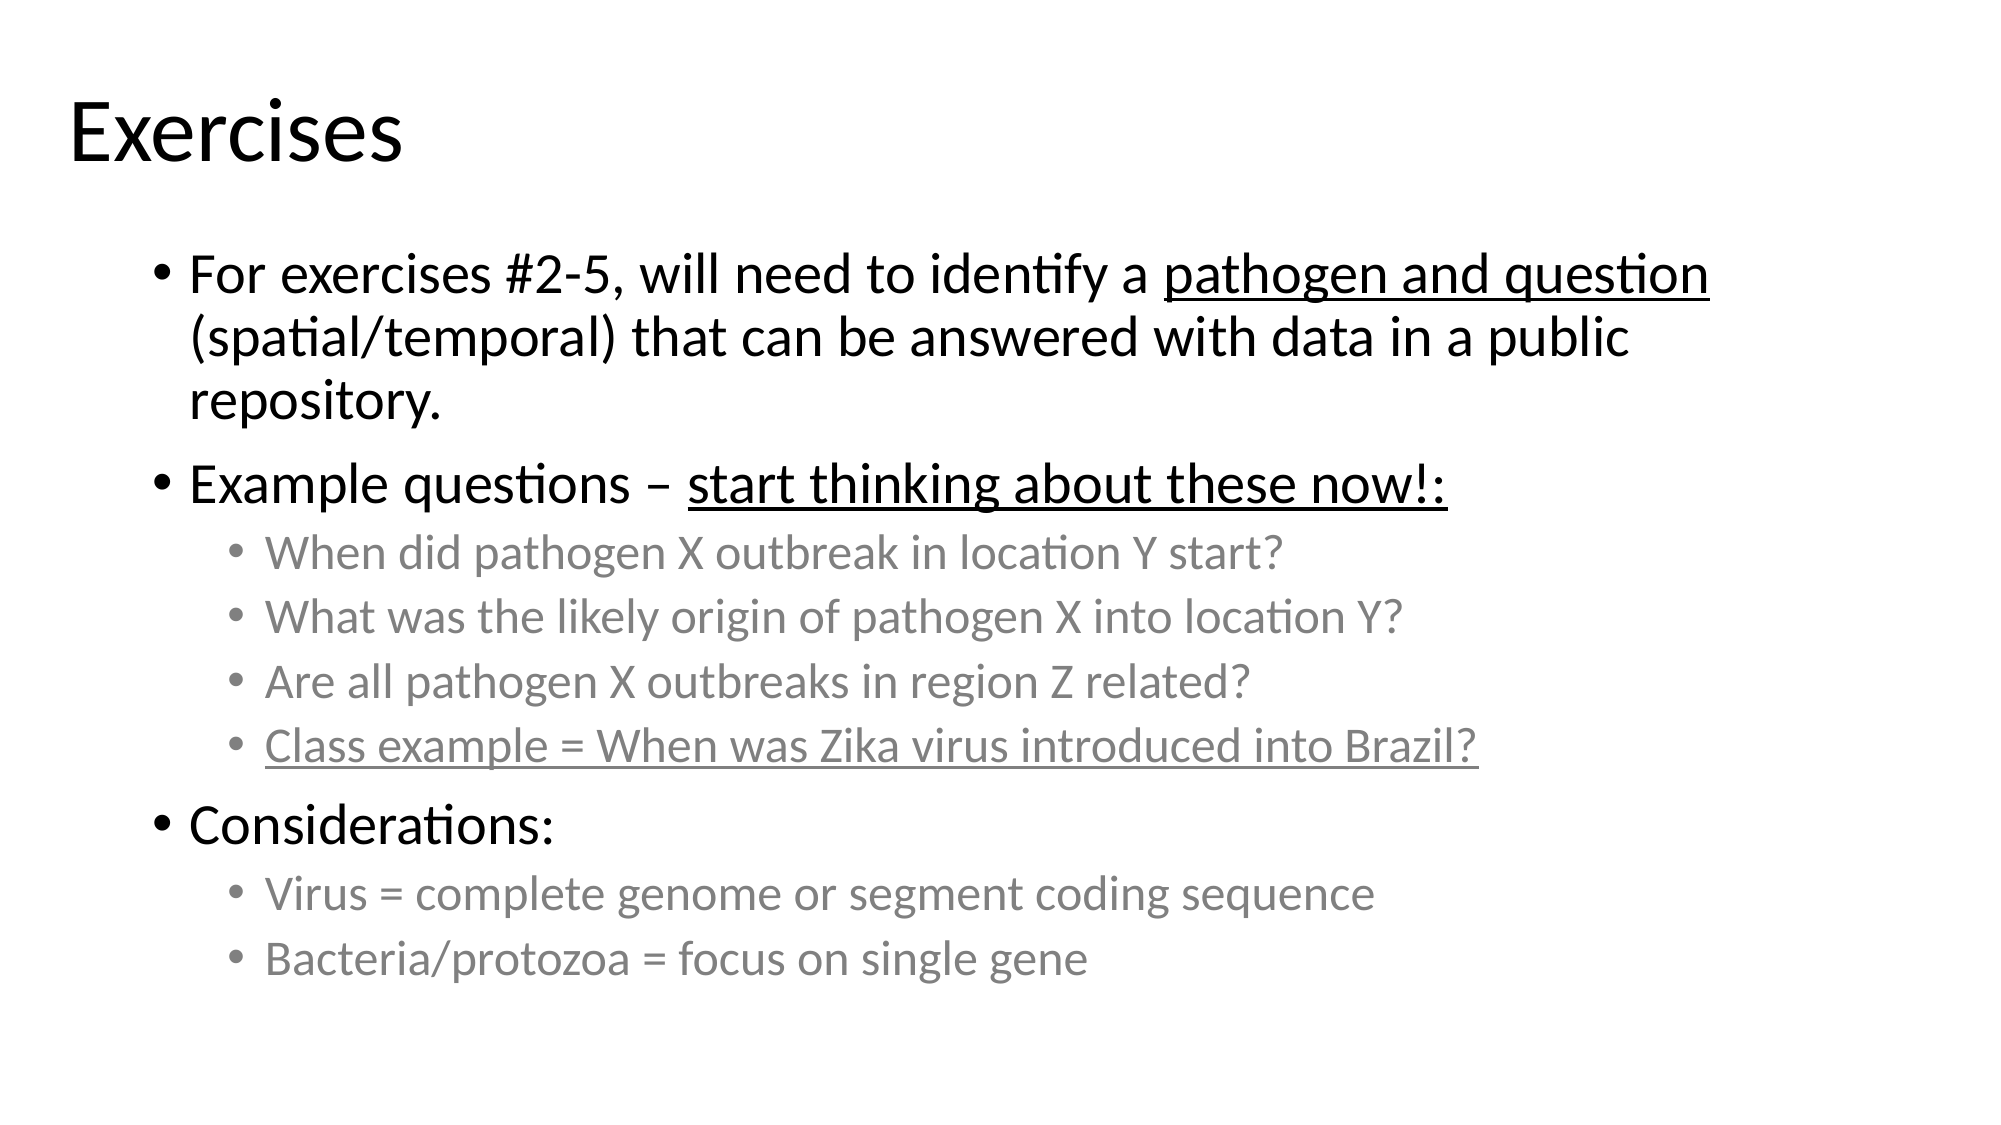

# Exercises
For exercises #2-5, will need to identify a pathogen and question (spatial/temporal) that can be answered with data in a public repository.
Example questions – start thinking about these now!:
When did pathogen X outbreak in location Y start?
What was the likely origin of pathogen X into location Y?
Are all pathogen X outbreaks in region Z related?
Class example = When was Zika virus introduced into Brazil?
Considerations:
Virus = complete genome or segment coding sequence
Bacteria/protozoa = focus on single gene